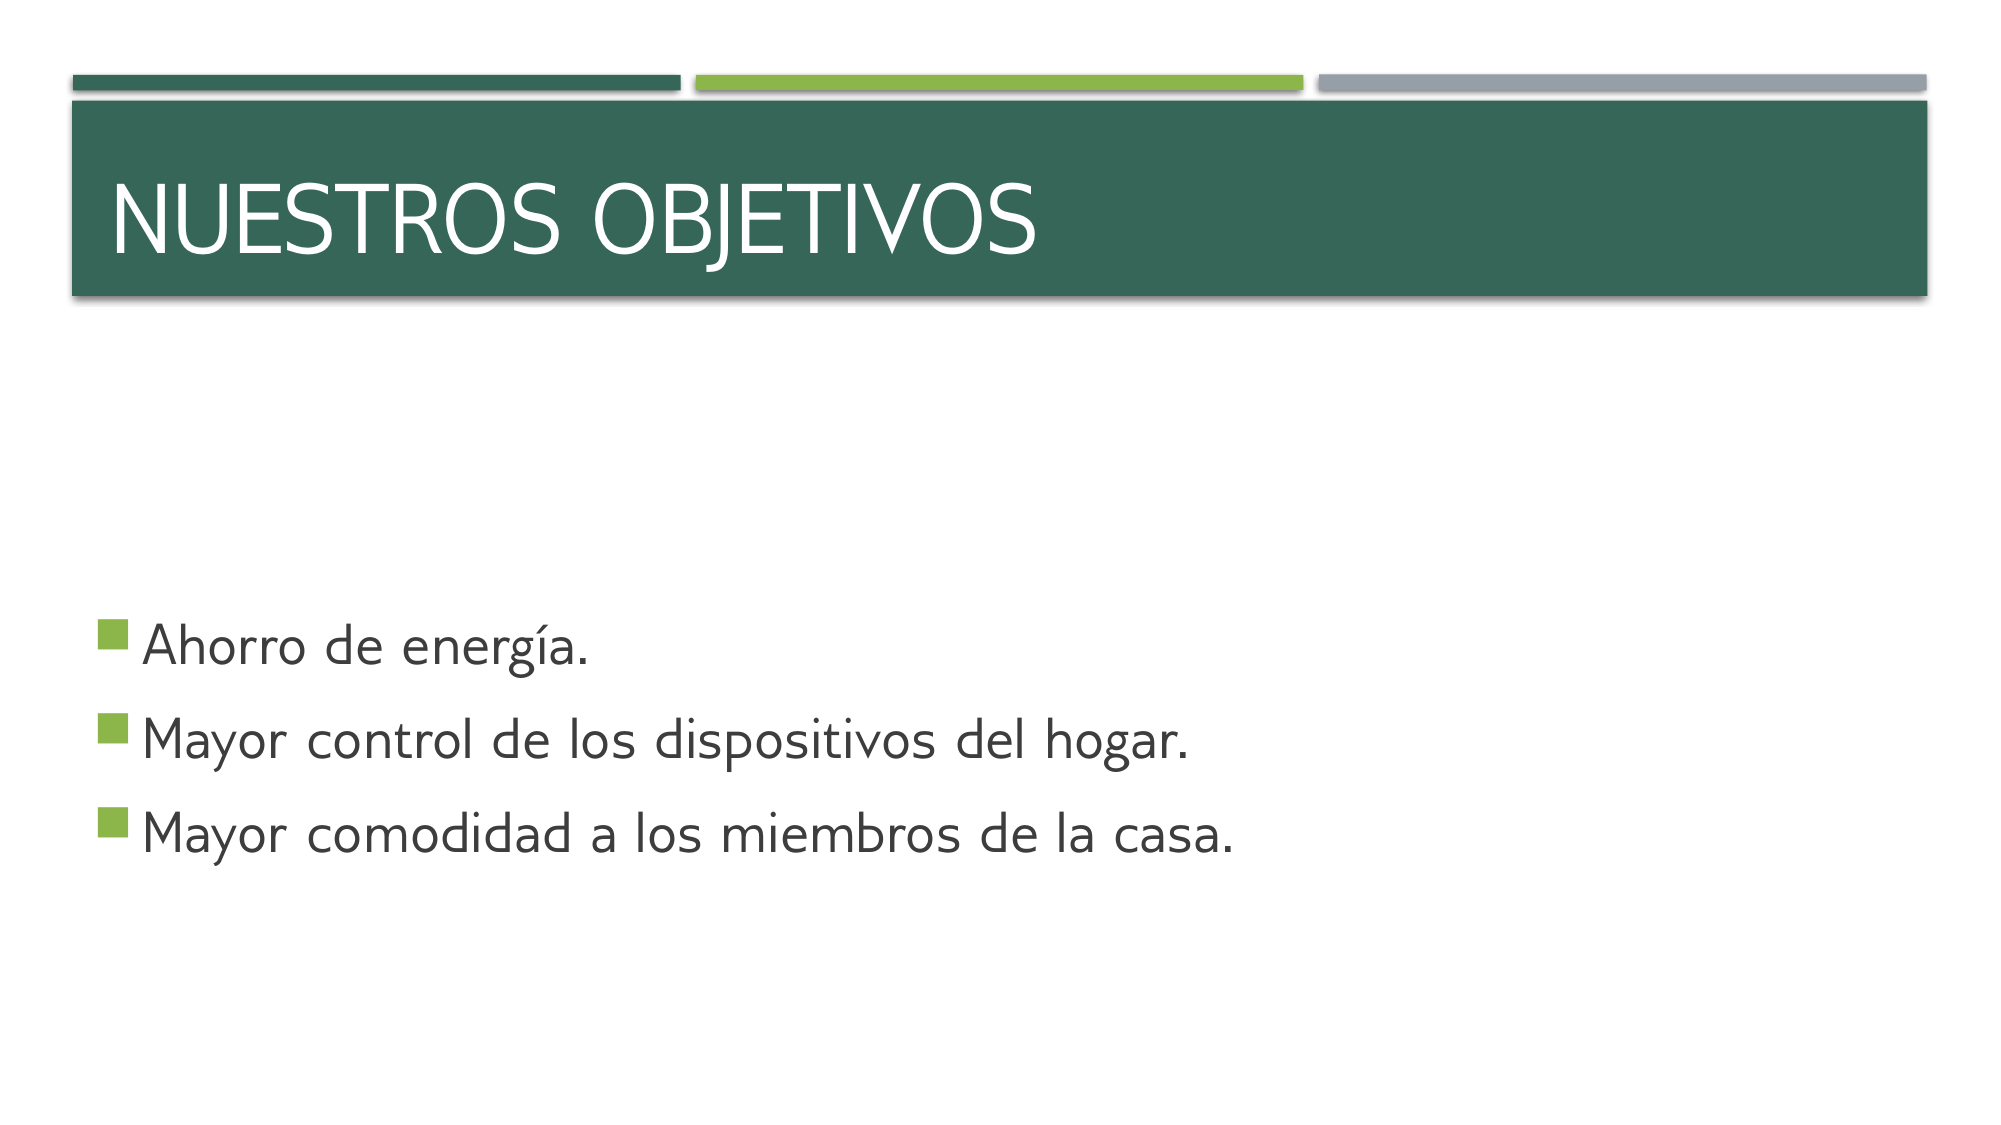

# Nuestros Objetivos
Ahorro de energía.
Mayor control de los dispositivos del hogar.
Mayor comodidad a los miembros de la casa.